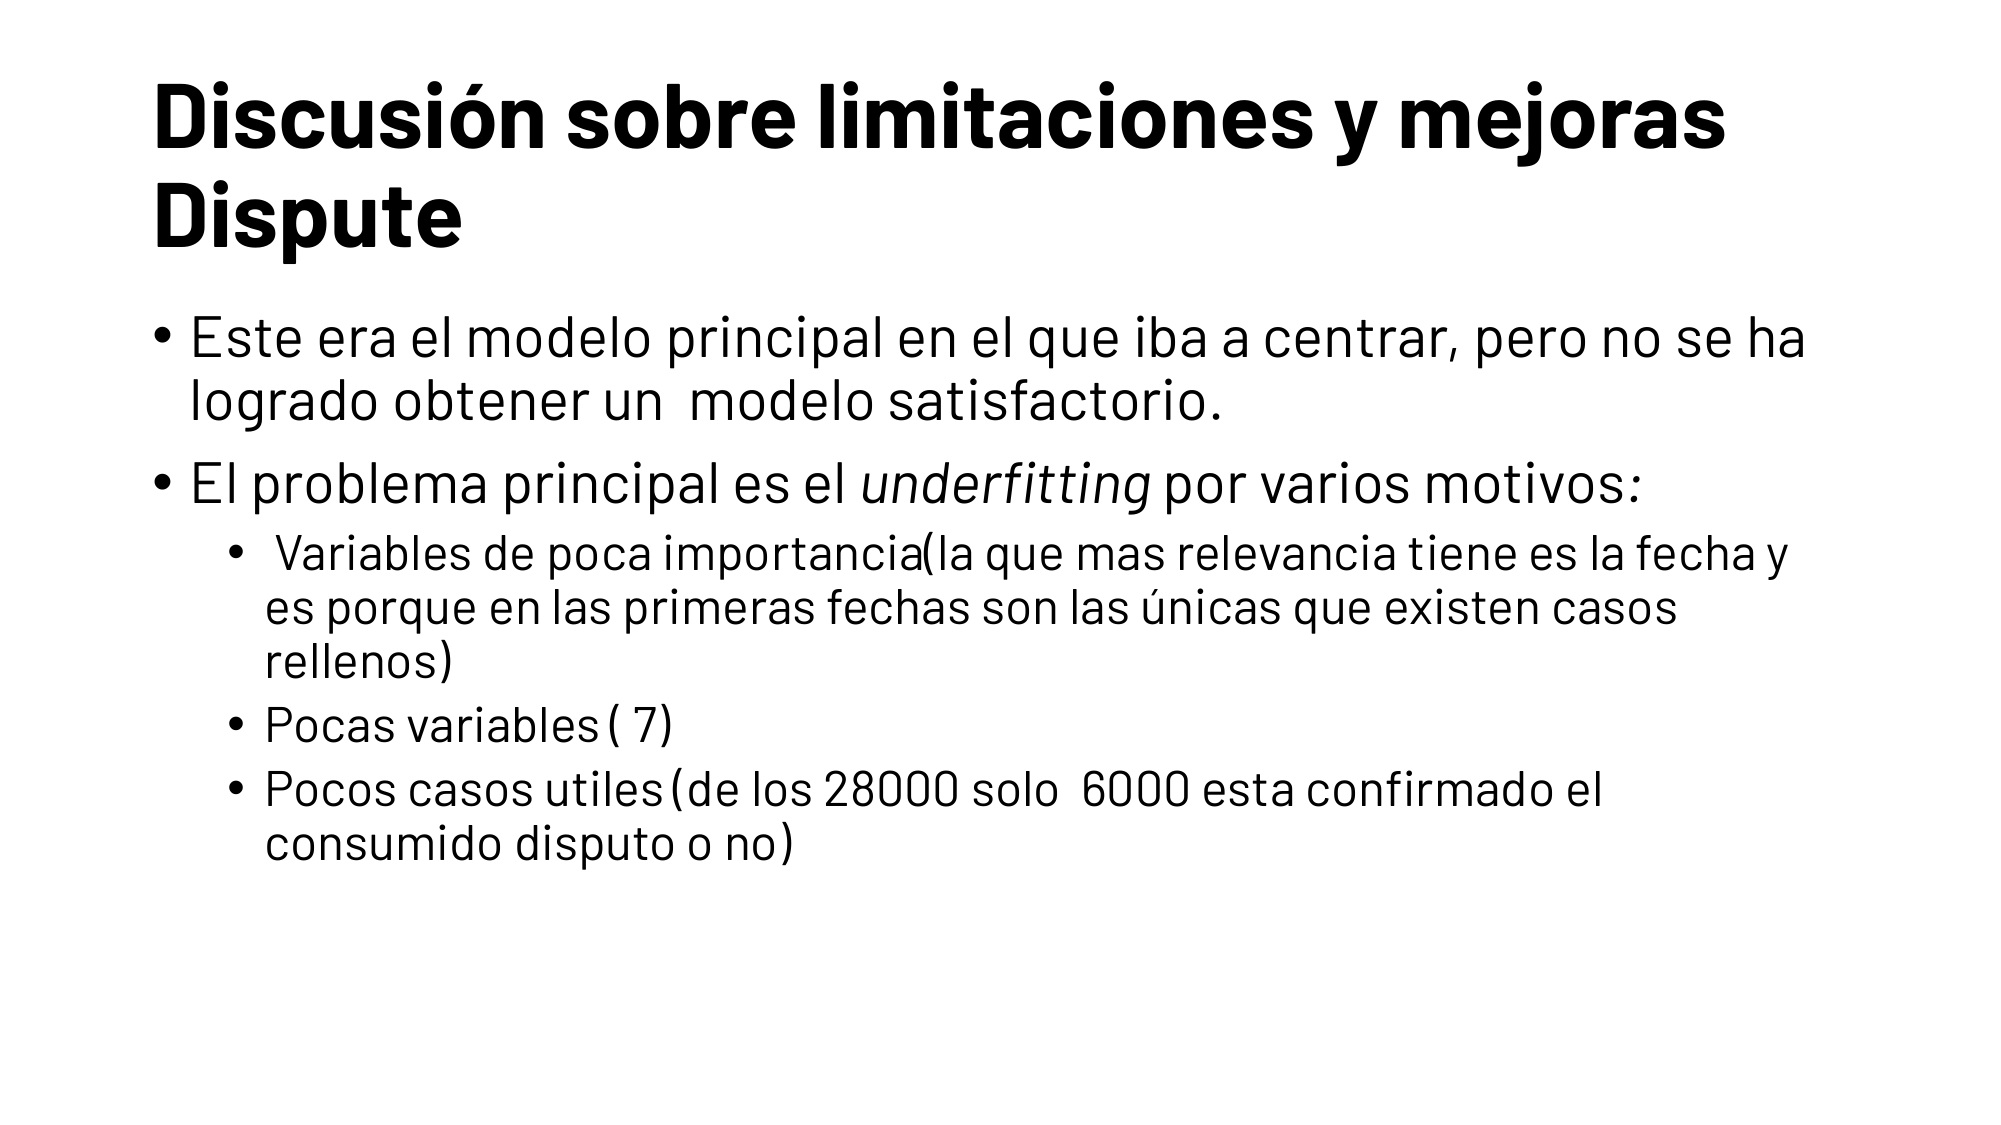

# Discusión sobre limitaciones y mejoras Dispute
Este era el modelo principal en el que iba a centrar, pero no se ha logrado obtener un  modelo satisfactorio.
El problema principal es el underfitting por varios motivos:
 Variables de poca importancia(la que mas relevancia tiene es la fecha y es porque en las primeras fechas son las únicas que existen casos rellenos)
Pocas variables ( 7)
Pocos casos utiles (de los 28000 solo  6000 esta confirmado el consumido disputo o no)